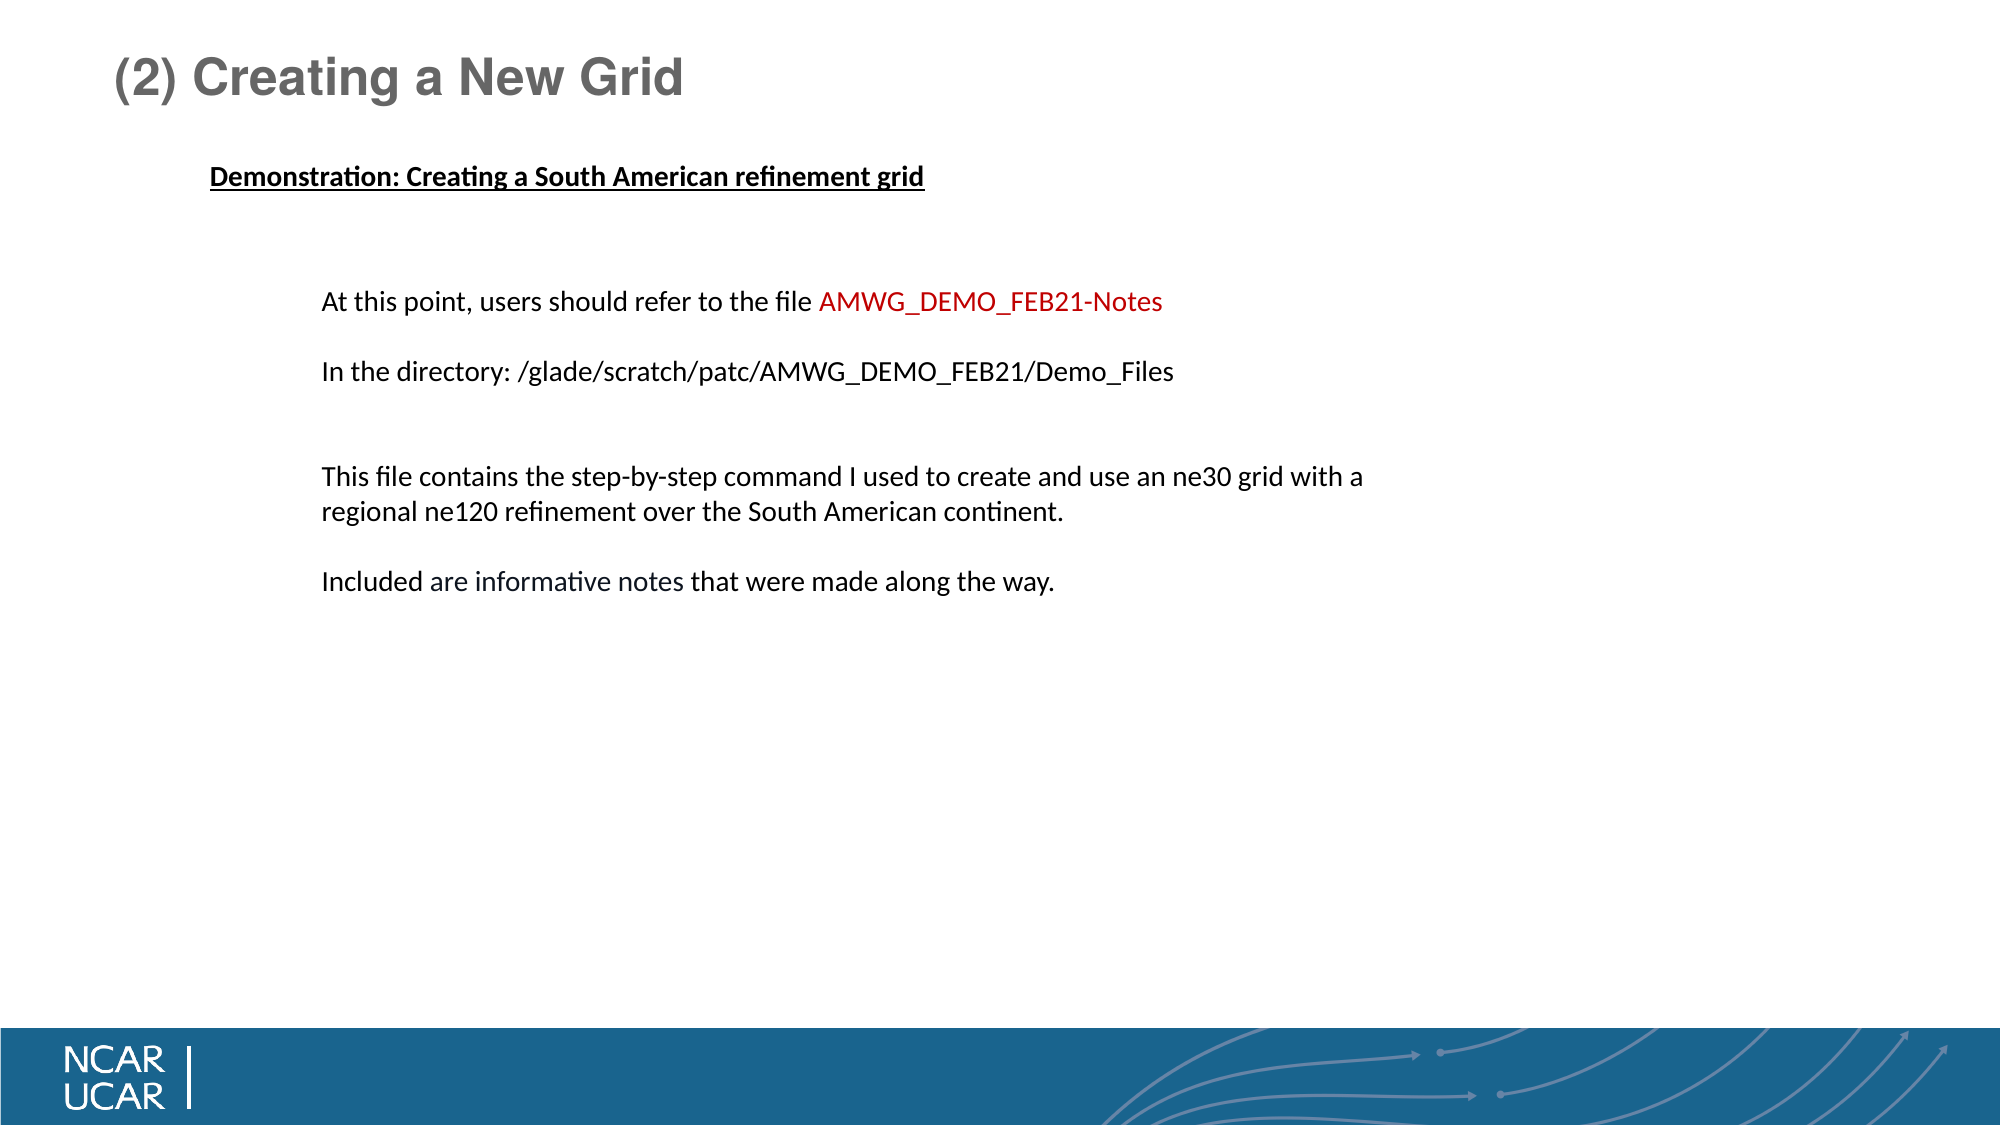

# (2) Creating a New Grid
Demonstration: Creating a South American refinement grid
At this point, users should refer to the file AMWG_DEMO_FEB21-Notes

In the directory: /glade/scratch/patc/AMWG_DEMO_FEB21/Demo_Files

This file contains the step-by-step command I used to create and use an ne30 grid with a regional ne120 refinement over the South American continent.

Included are informative notes that were made along the way.